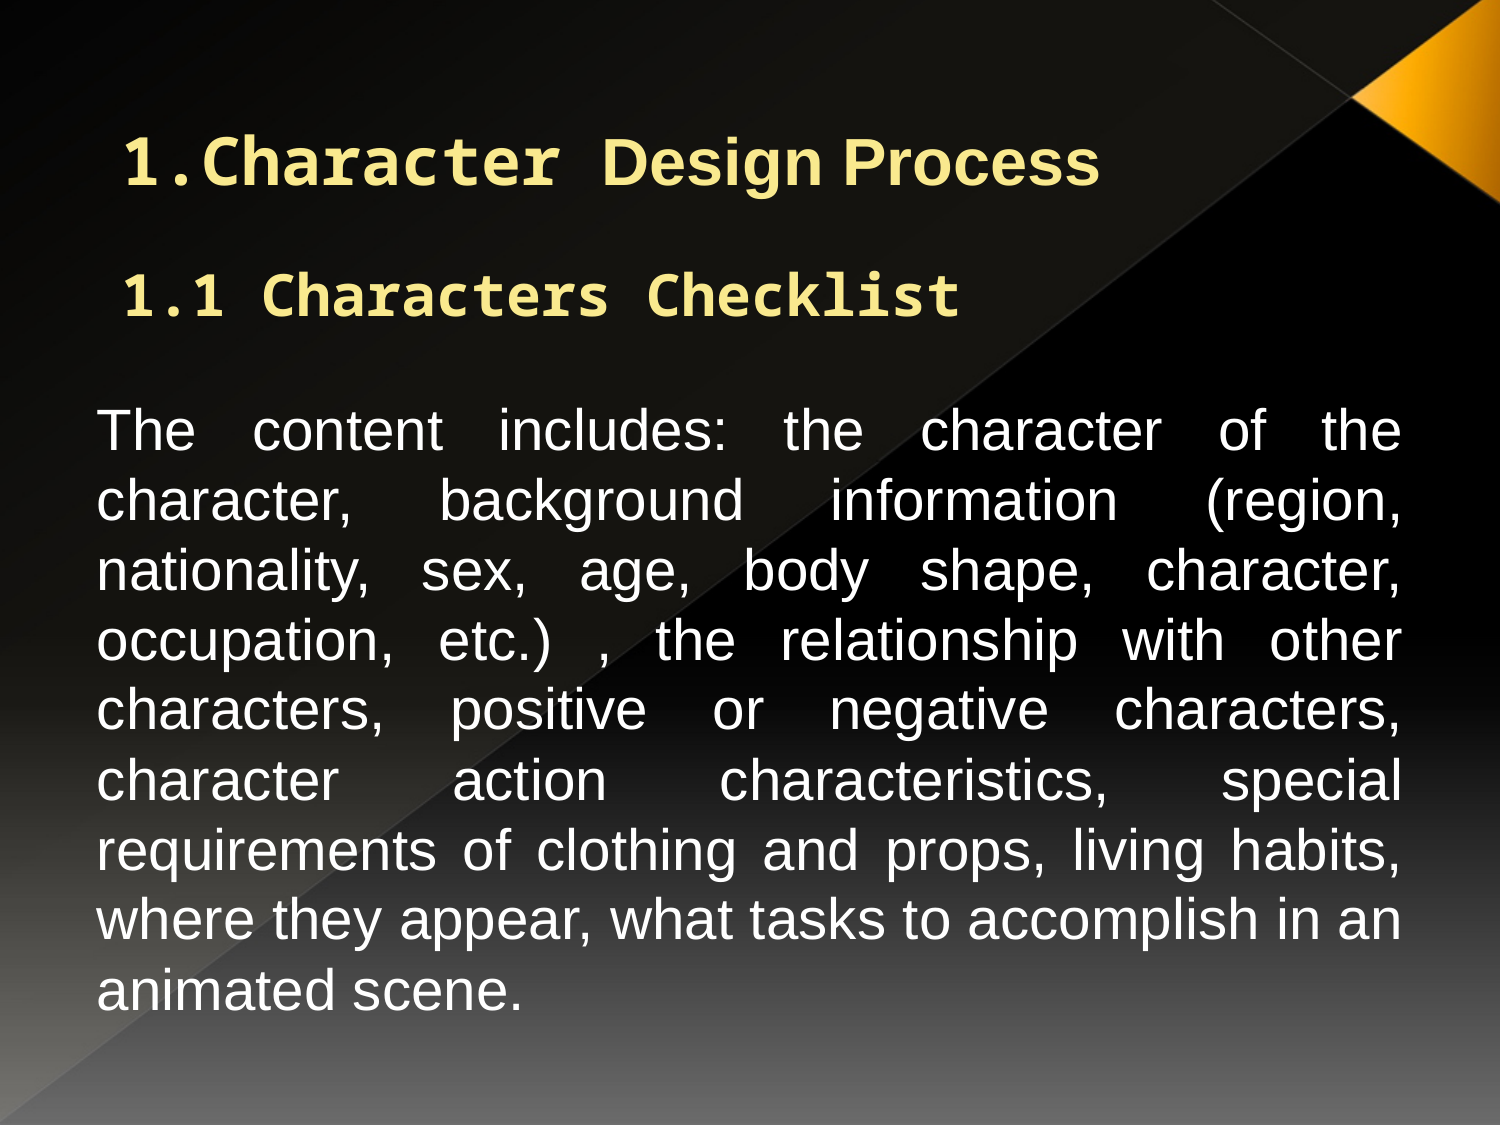

1.Character Design Process
1.1 Characters Checklist
The content includes: the character of the character, background information (region, nationality, sex, age, body shape, character, occupation, etc.) , the relationship with other characters, positive or negative characters, character action characteristics, special requirements of clothing and props, living habits, where they appear, what tasks to accomplish in an animated scene.